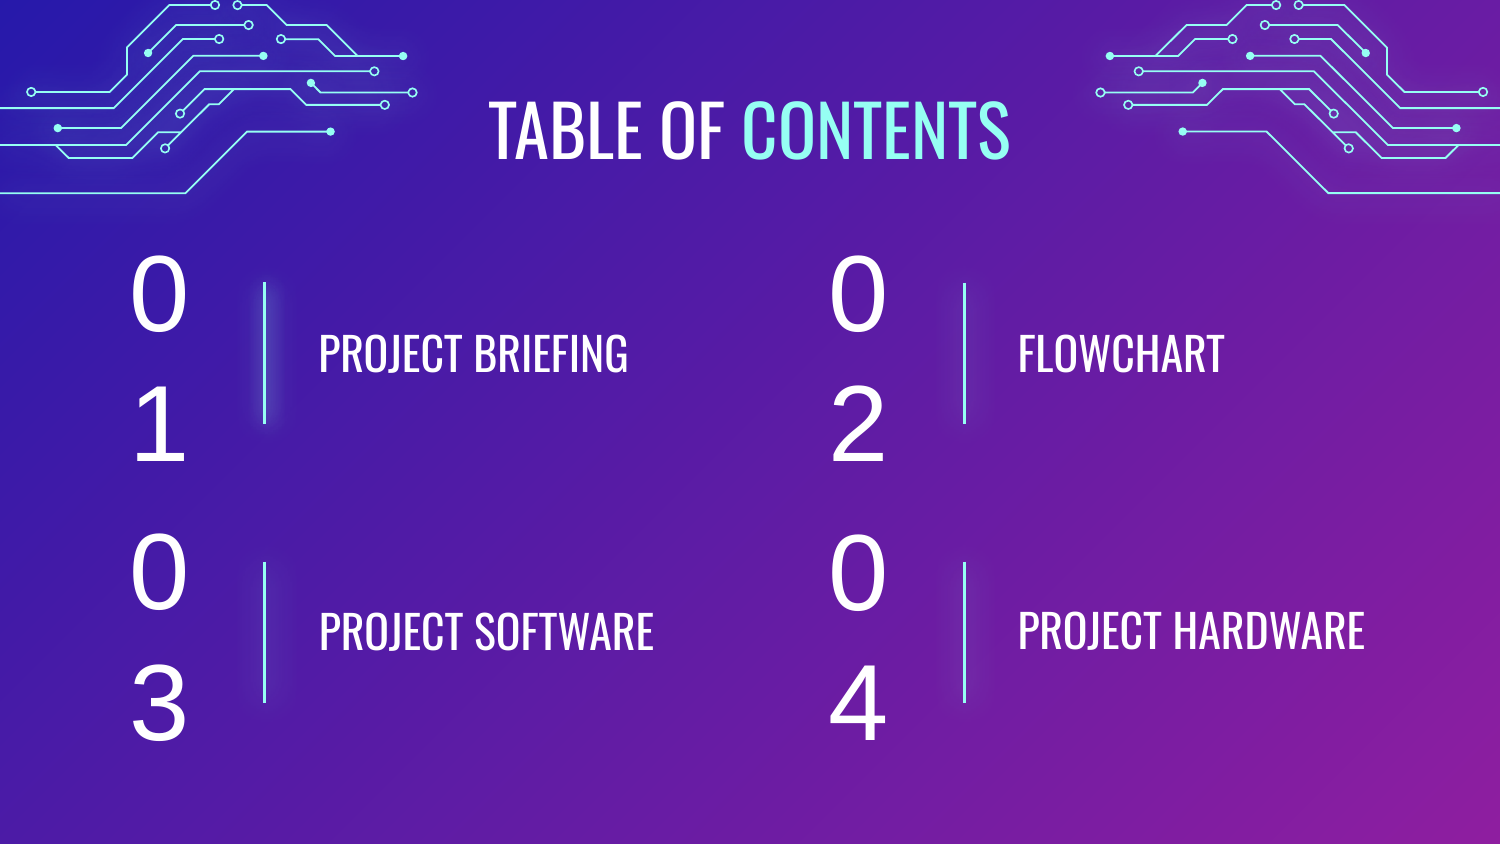

TABLE OF CONTENTS
# PROJECT BRIEFING
FLOWCHART
01
02
PROJECT SOFTWARE
PROJECT HARDWARE
03
04